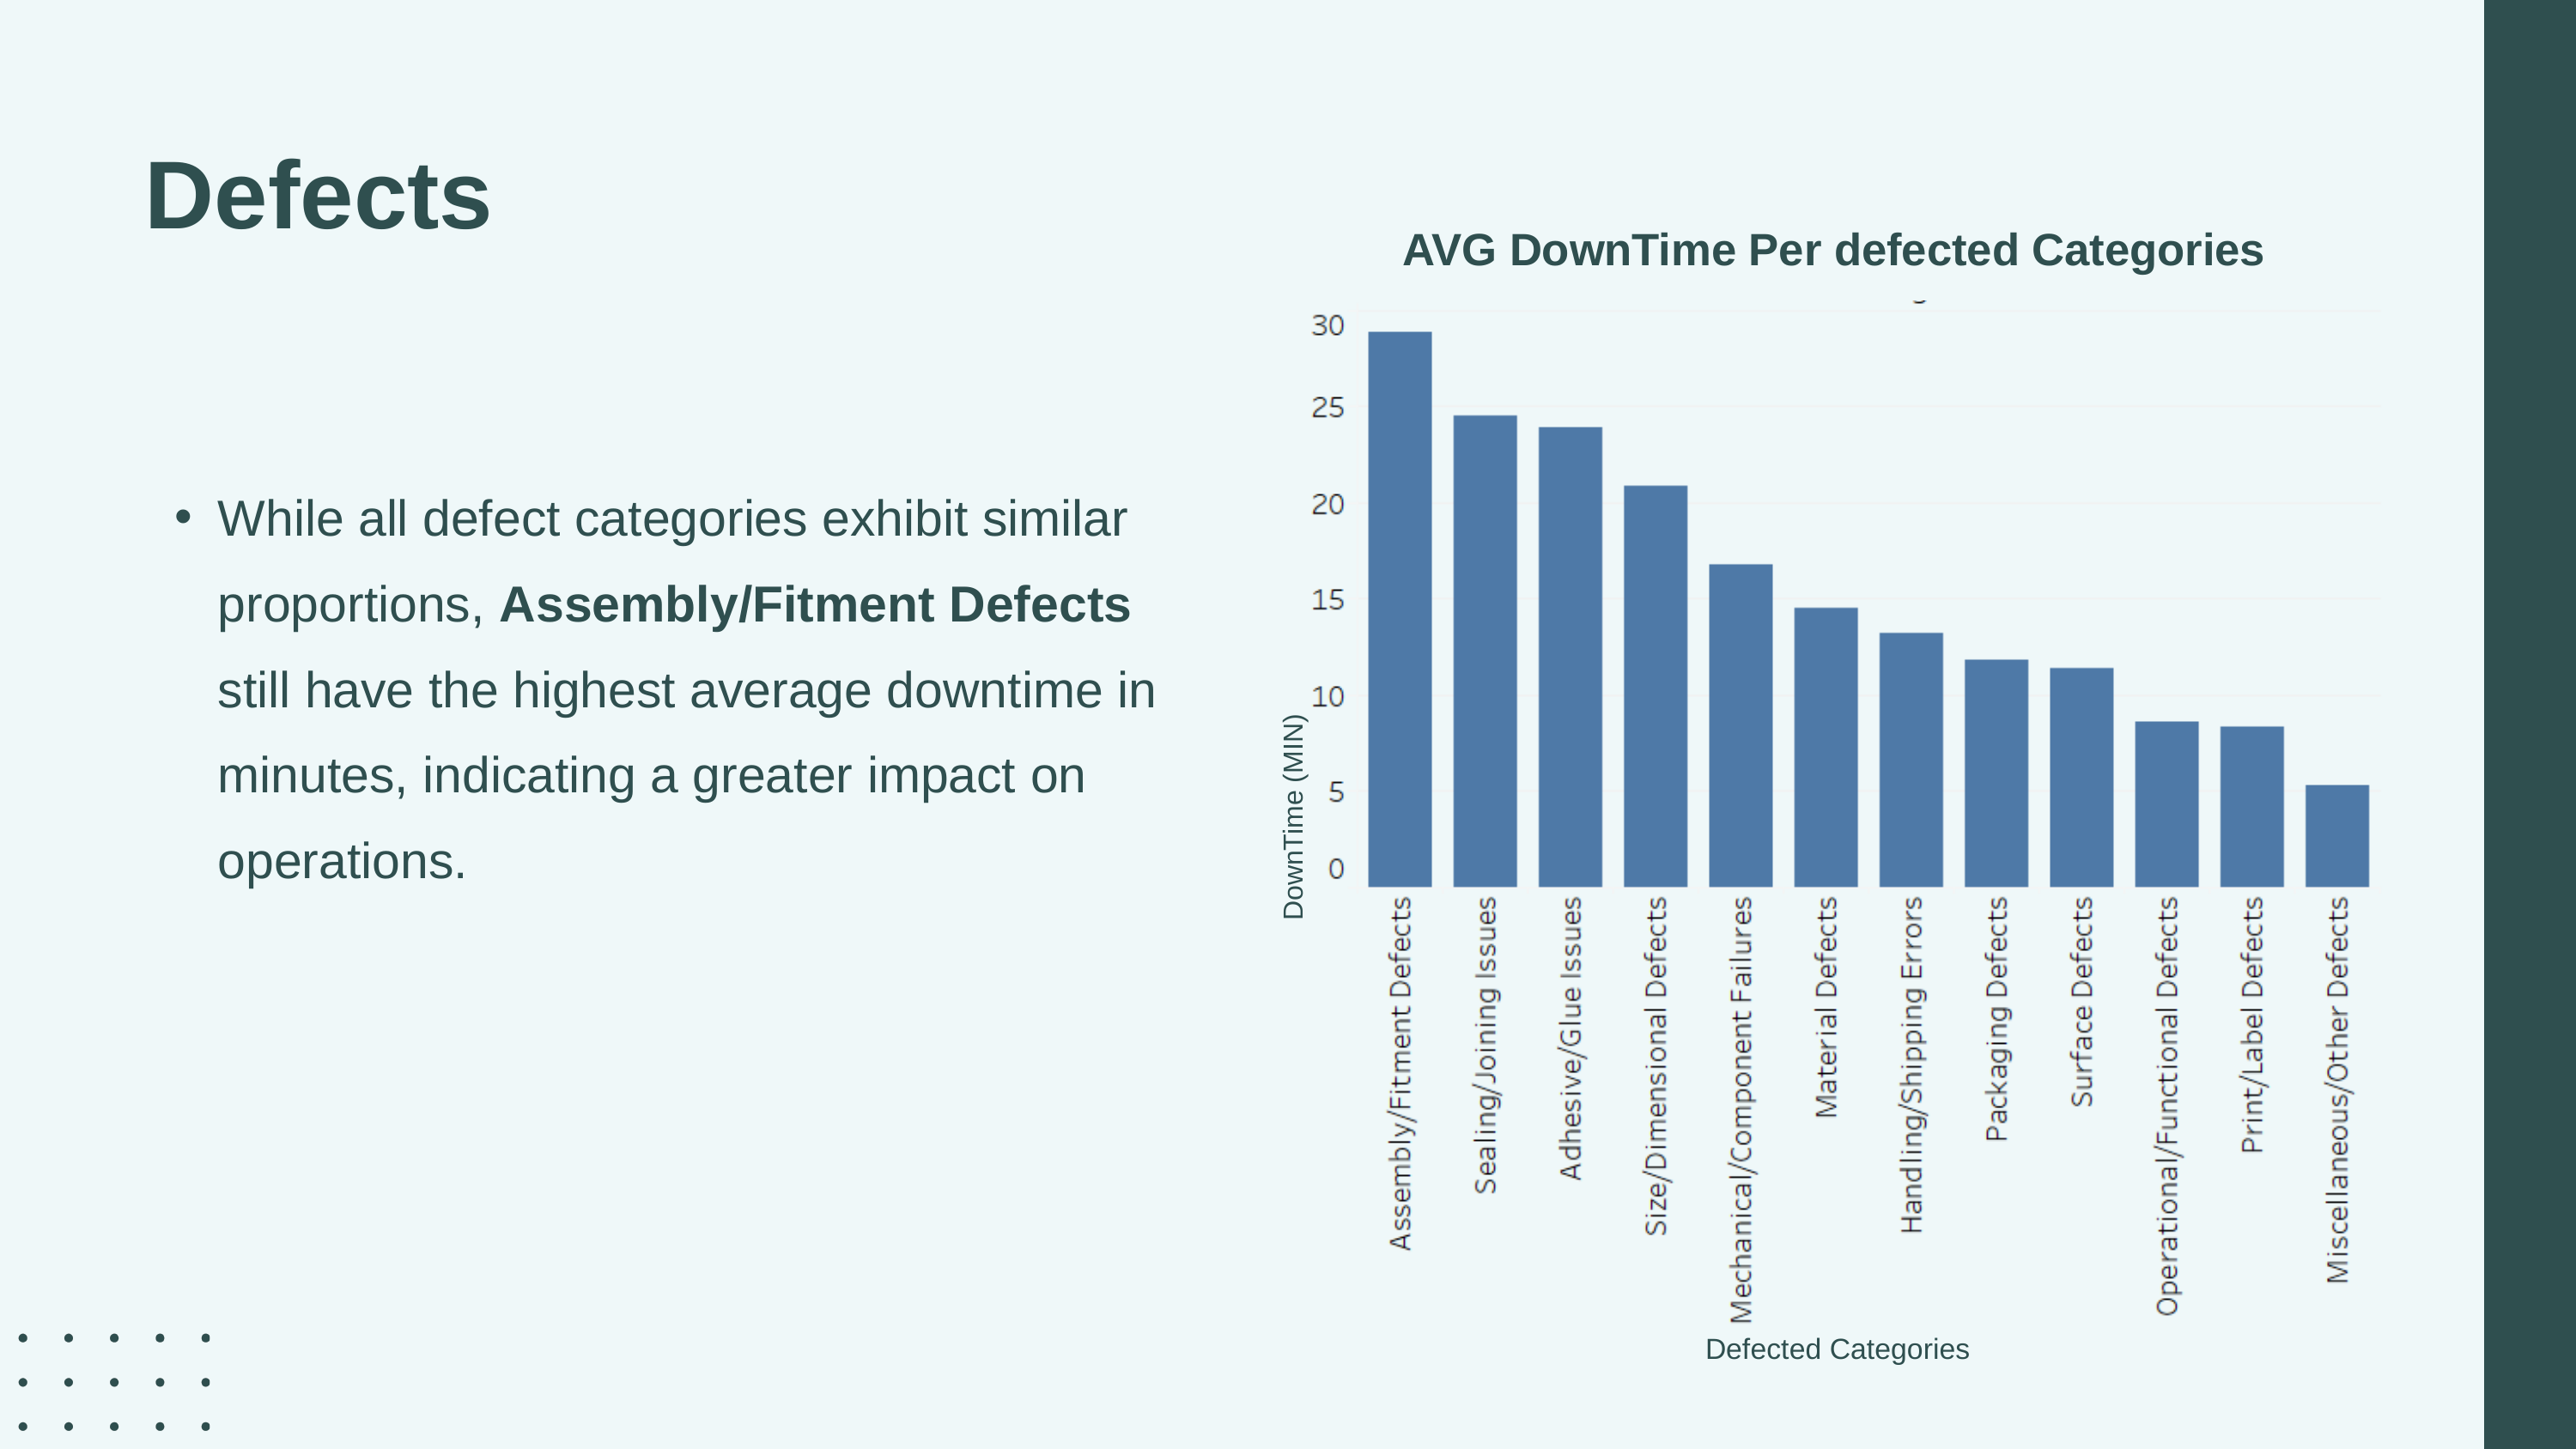

Defects
AVG DownTime Per defected Categories

While all defect categories exhibit similar proportions, Assembly/Fitment Defects still have the highest average downtime in minutes, indicating a greater impact on operations.

DownTime (MIN)

Defected Categories